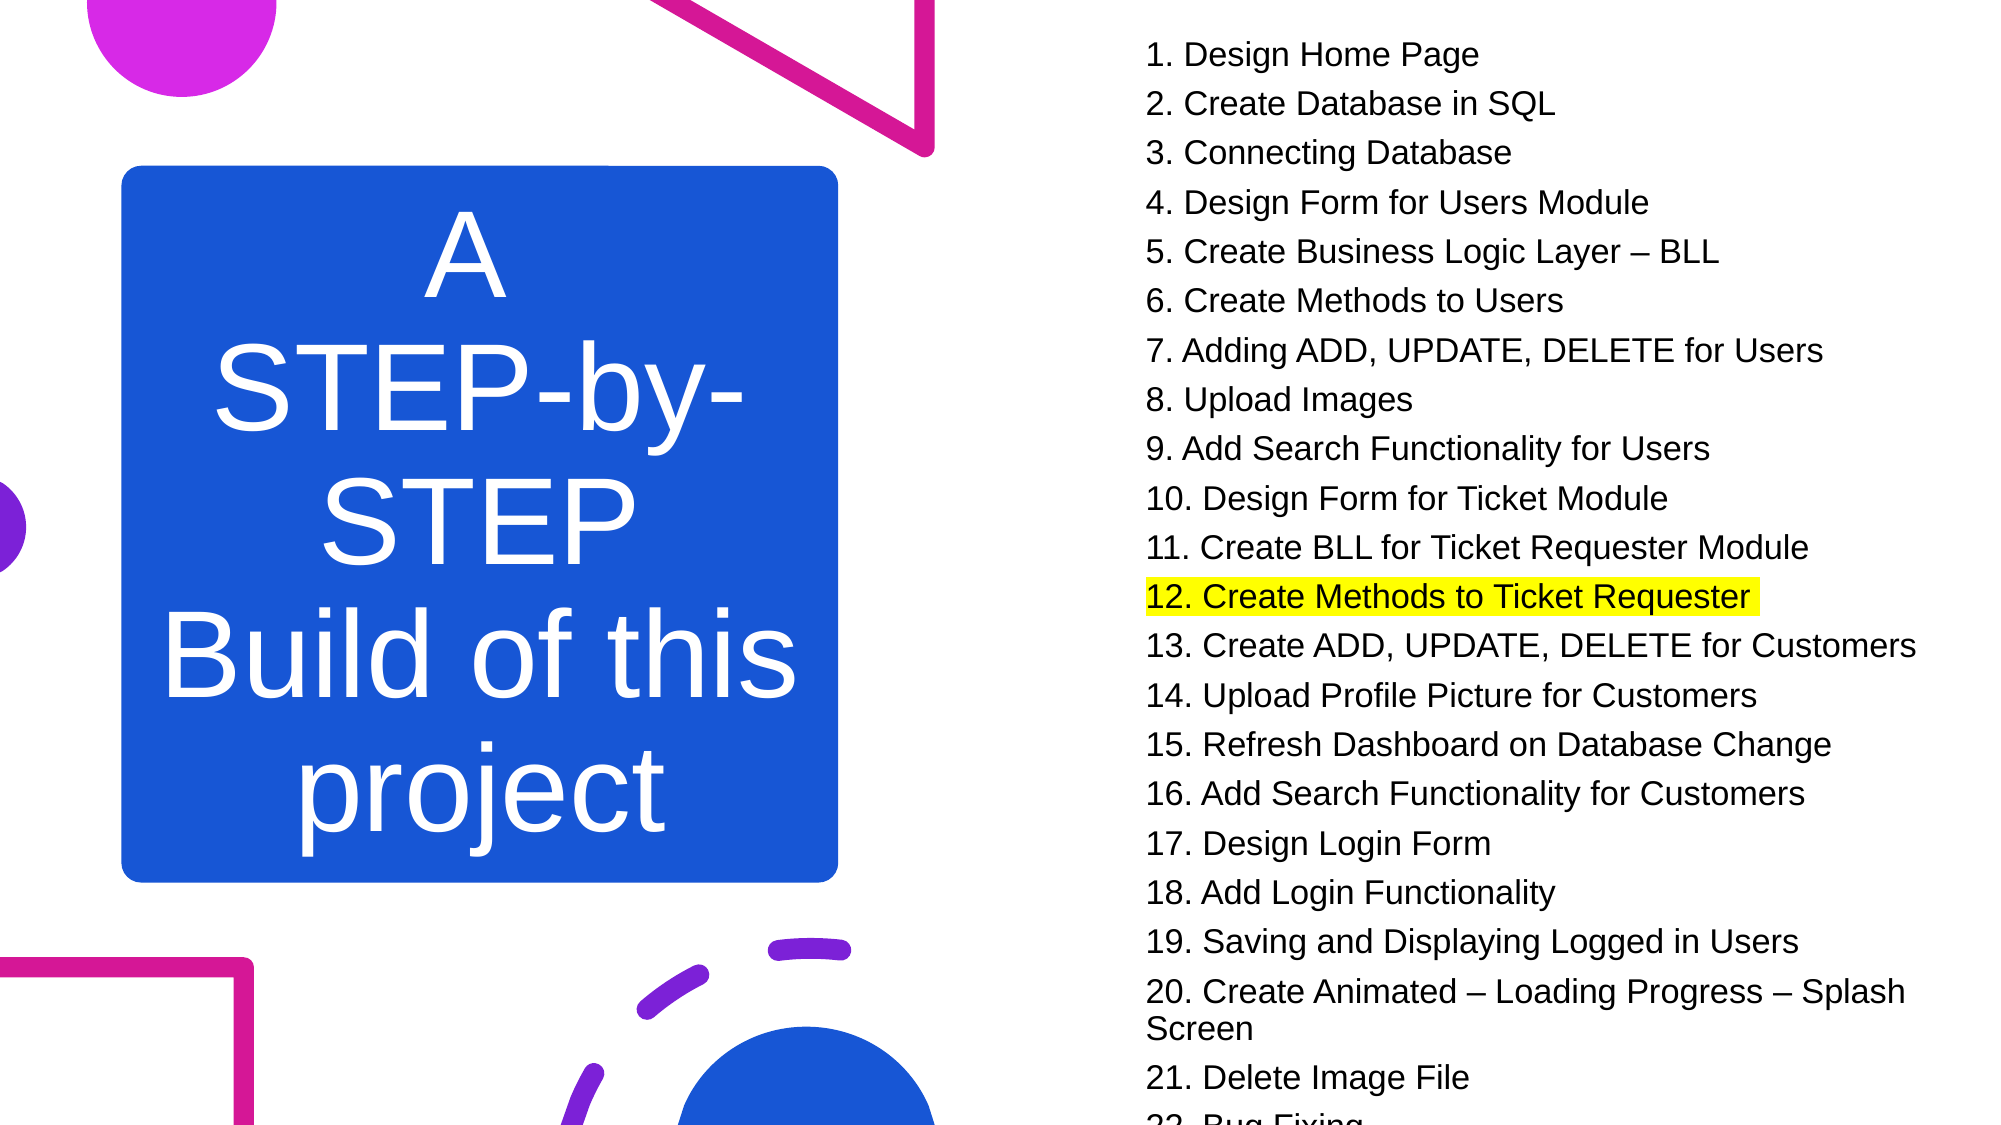

1. Design Home Page
2. Create Database in SQL
3. Connecting Database
4. Design Form for Users Module
5. Create Business Logic Layer – BLL
6. Create Methods to Users
7. Adding ADD, UPDATE, DELETE for Users
8. Upload Images
9. Add Search Functionality for Users
10. Design Form for Ticket Module
11. Create BLL for Ticket Requester Module
12. Create Methods to Ticket Requester
13. Create ADD, UPDATE, DELETE for Customers
14. Upload Profile Picture for Customers
15. Refresh Dashboard on Database Change
16. Add Search Functionality for Customers
17. Design Login Form
18. Add Login Functionality
19. Saving and Displaying Logged in Users
20. Create Animated – Loading Progress – Splash Screen
21. Delete Image File
22. Bug Fixing

# A STEP-by-STEP Build of this project